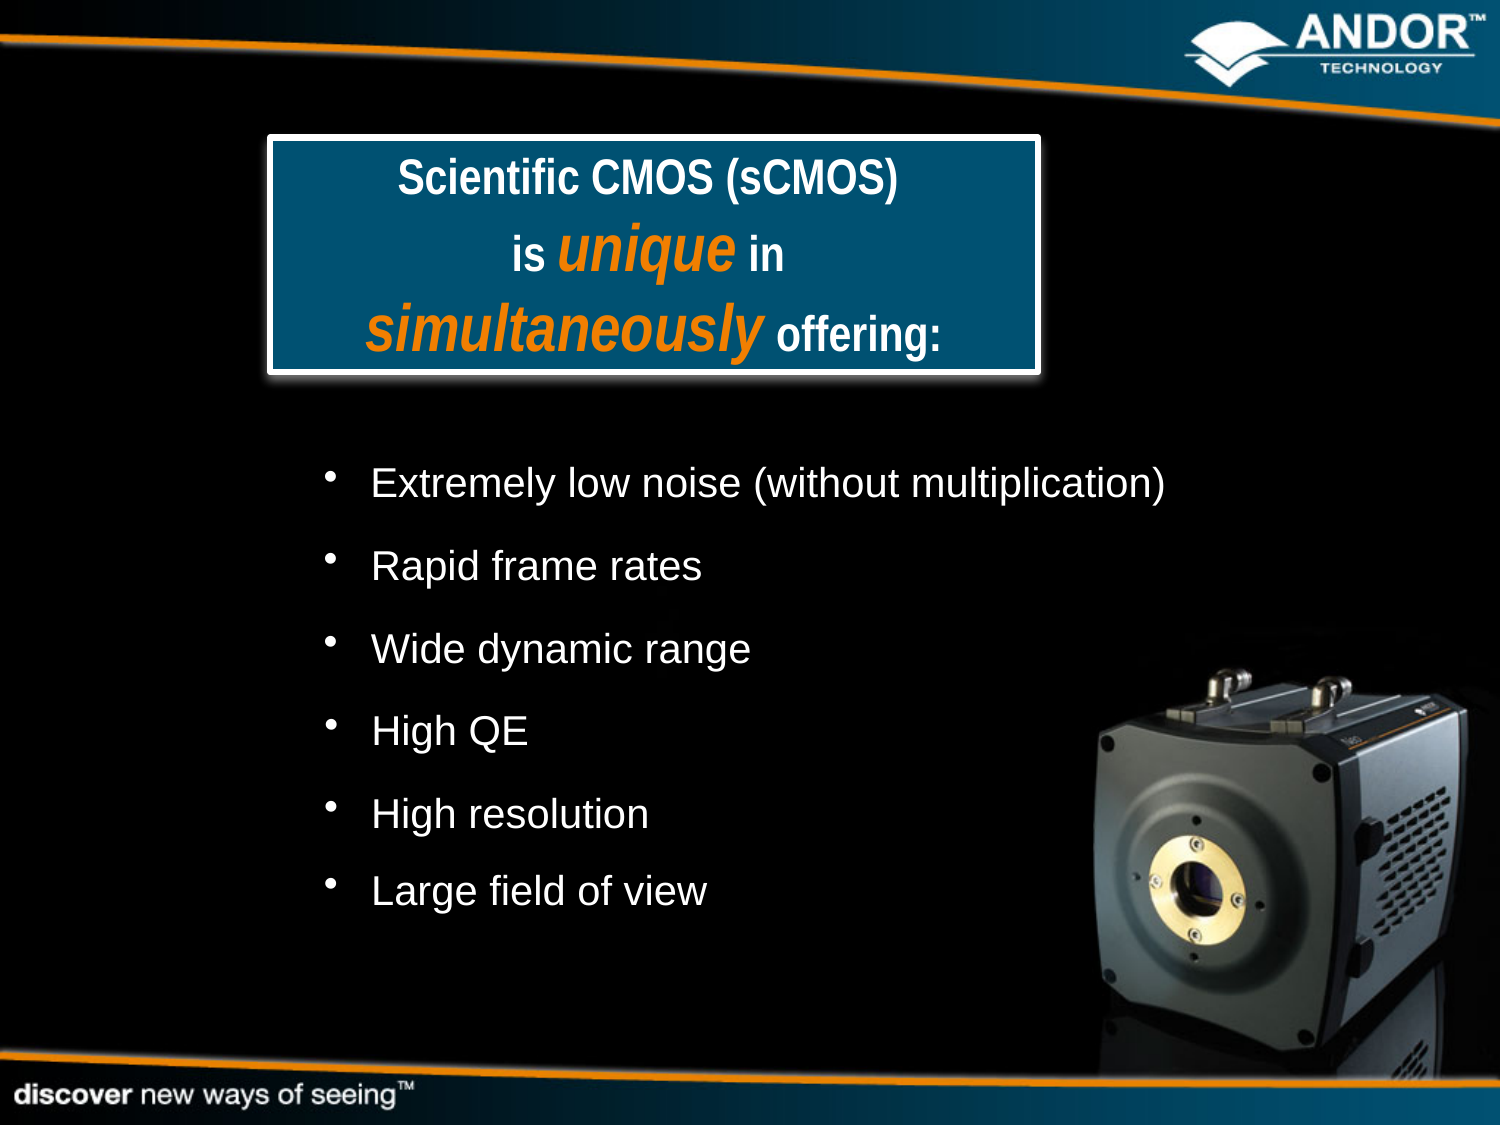

Scientific CMOS (sCMOS)
is unique in
simultaneously offering:
 Extremely low noise (without multiplication)
 Rapid frame rates
 Wide dynamic range
 High QE
 High resolution
 Large field of view